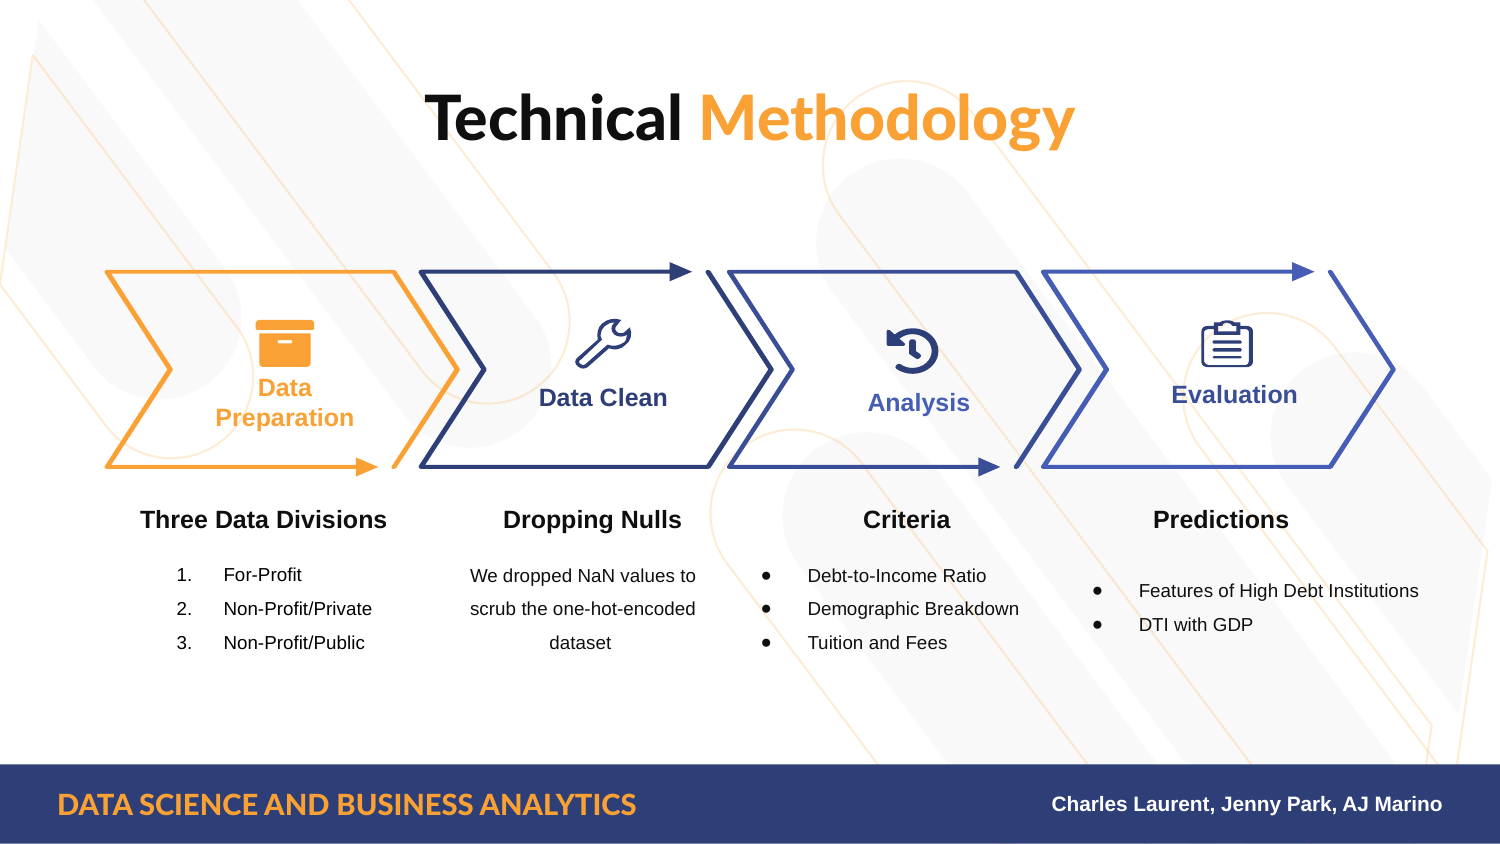

# Technical Methodology

Evaluation
Data Clean
Data Preparation
Analysis
Three Data Divisions
Predictions
Dropping Nulls
Criteria
For-Profit
Non-Profit/Private
Non-Profit/Public
We dropped NaN values to scrub the one-hot-encoded dataset
Debt-to-Income Ratio
Demographic Breakdown
Tuition and Fees
Features of High Debt Institutions
DTI with GDP